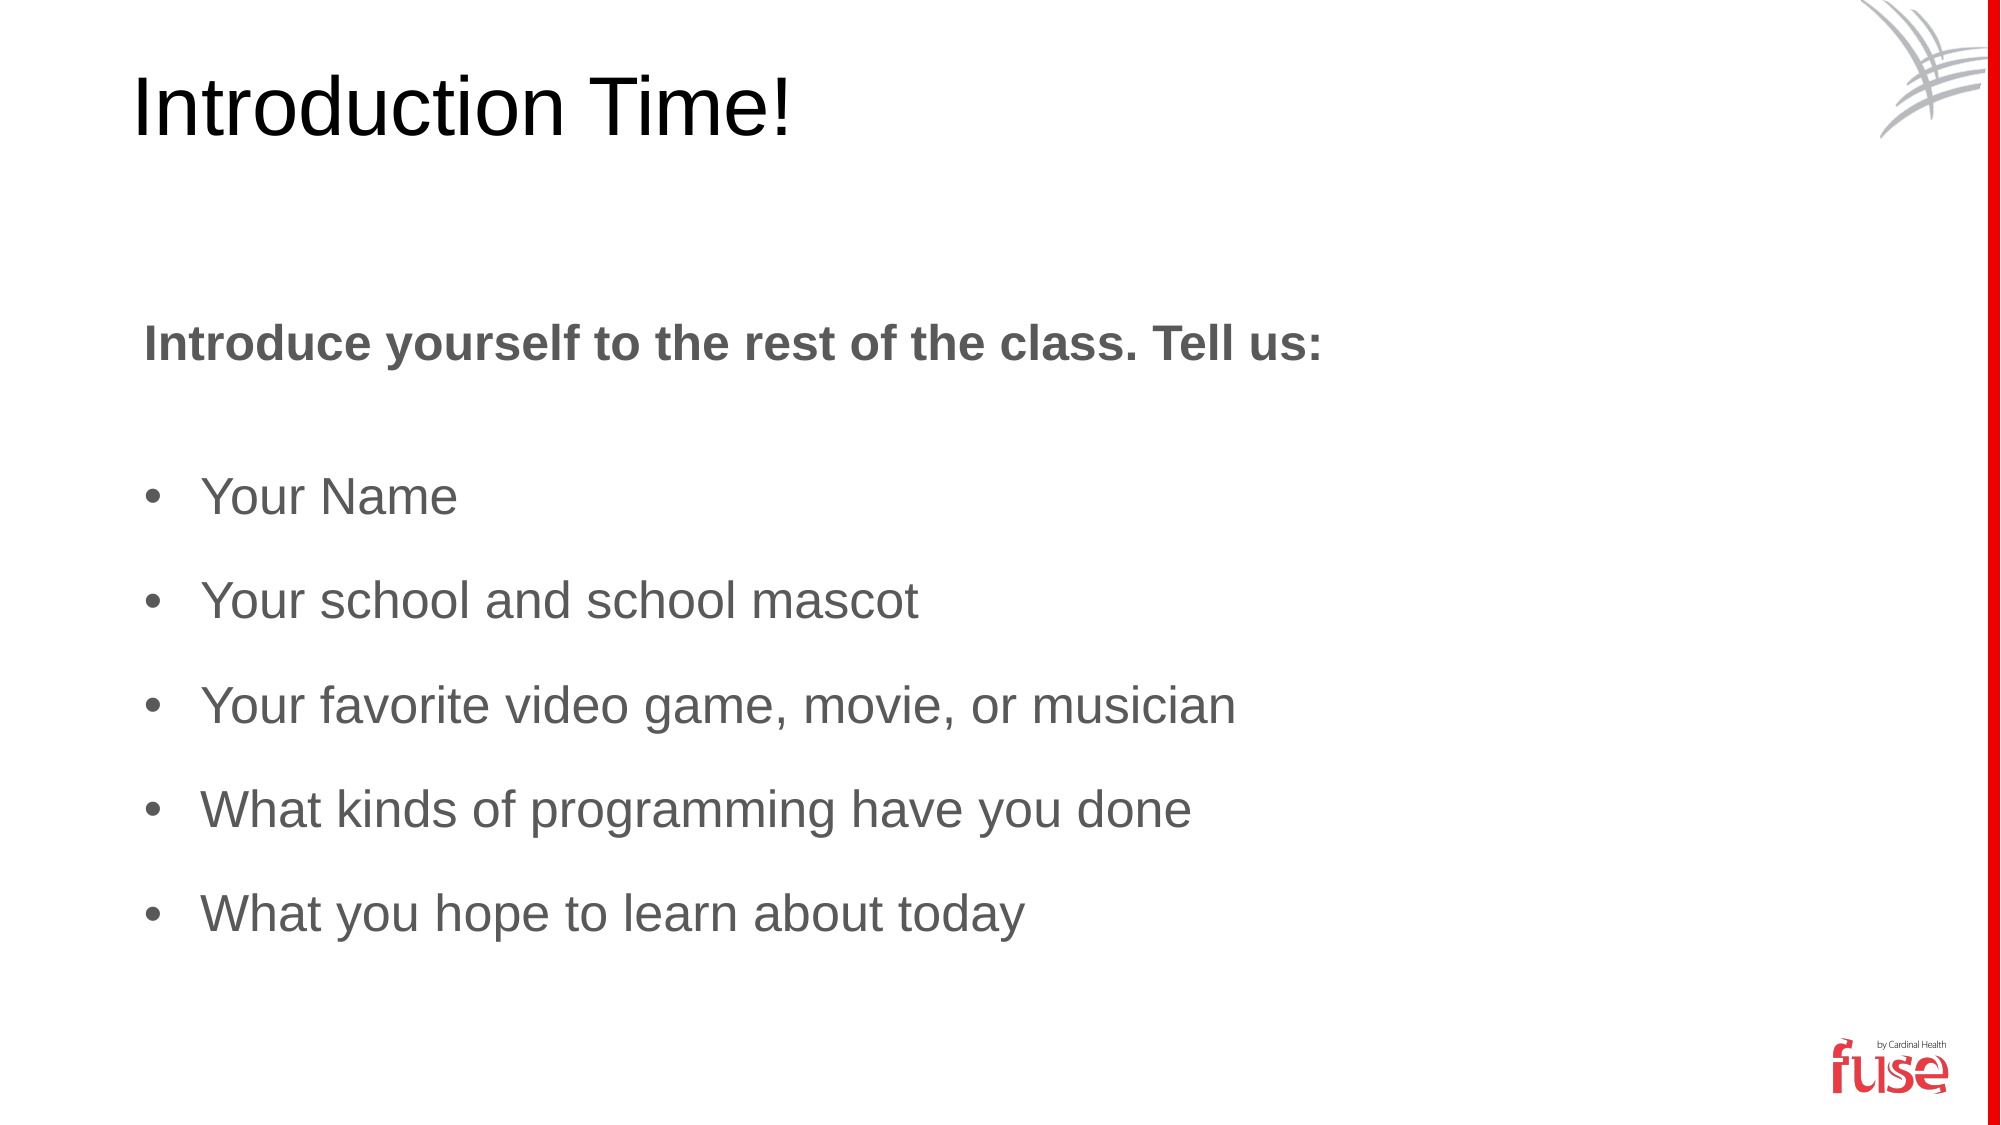

Introduction Time!
Introduce yourself to the rest of the class. Tell us:

Your Name

Your school and school mascot

Your favorite video game, movie, or musician

What kinds of programming have you done

What you hope to learn about today